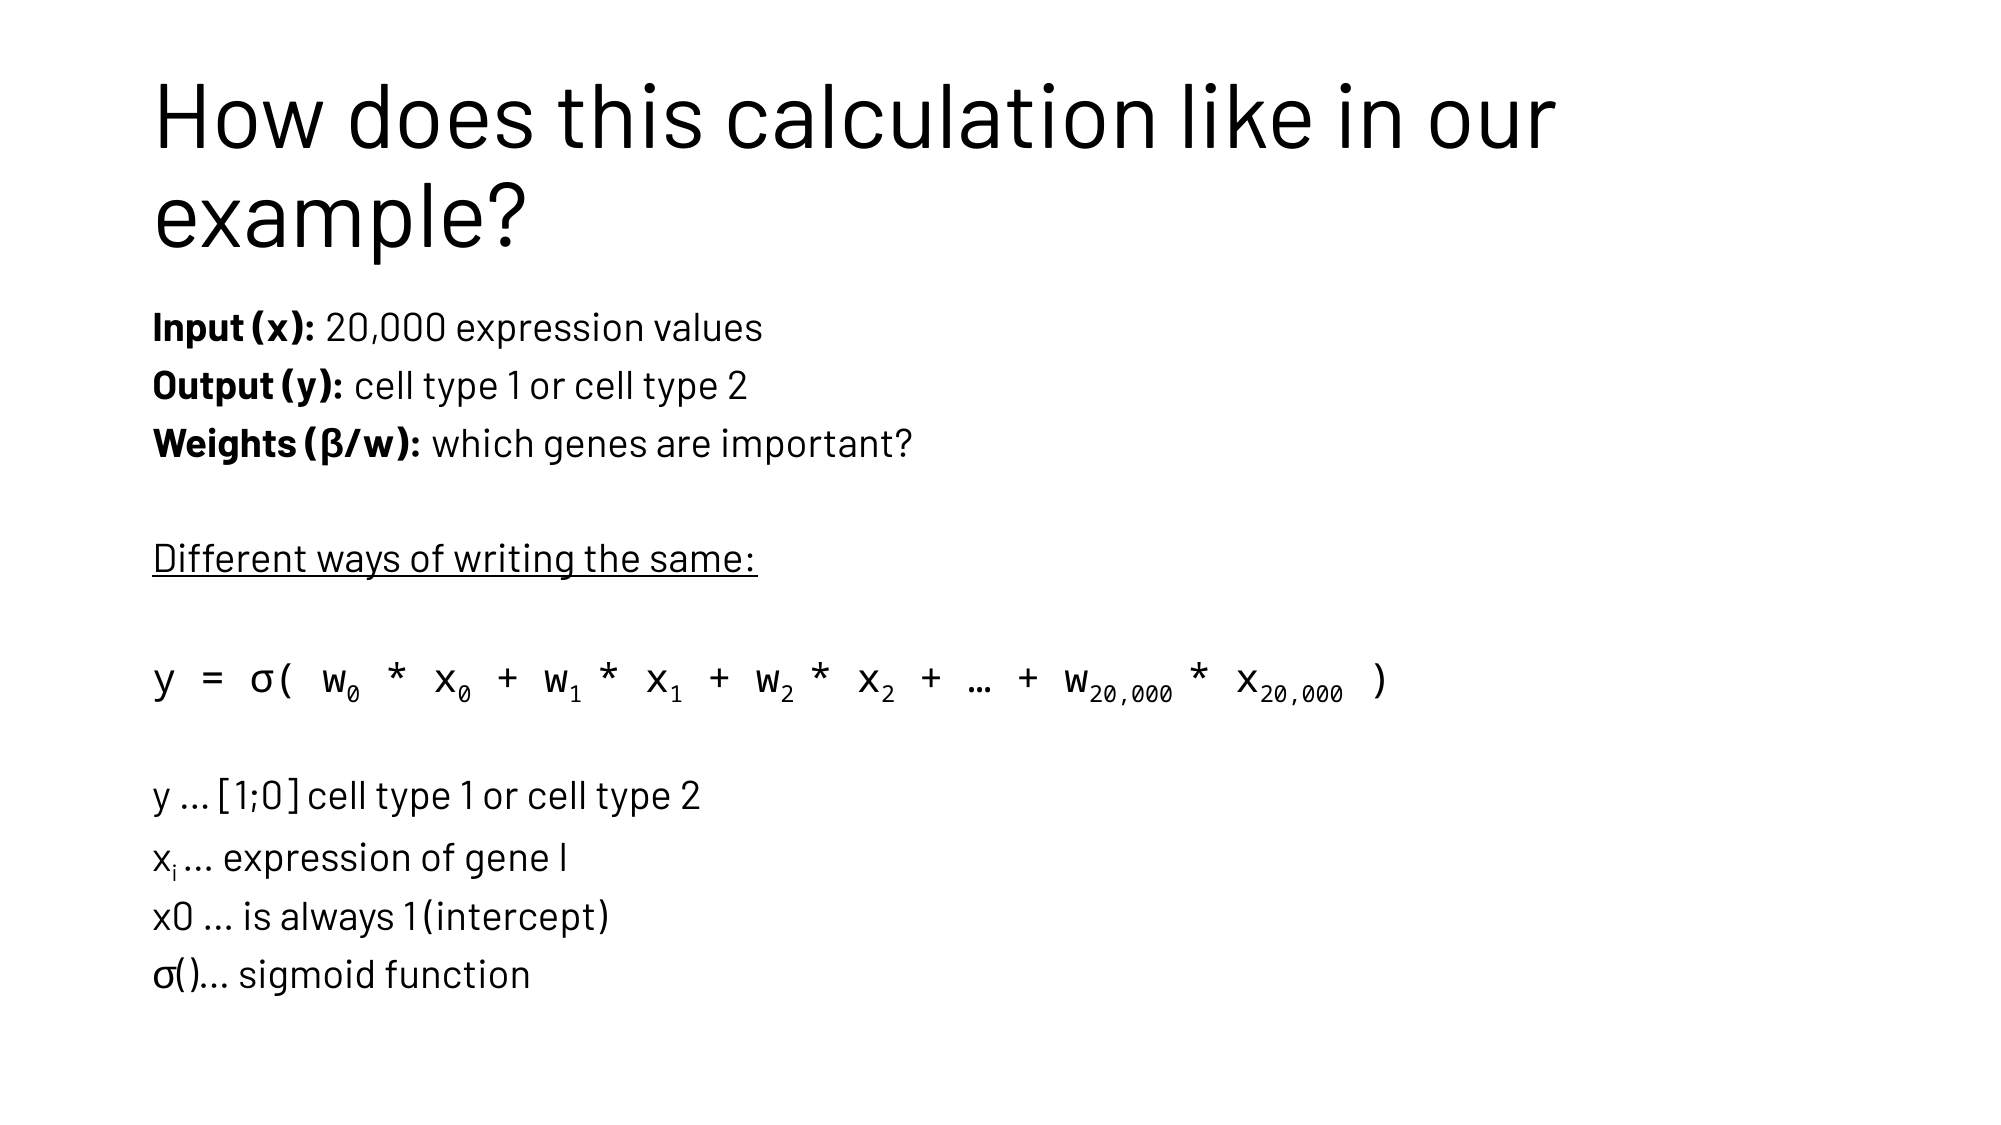

# How does this calculation like in our example?
Input (x): 20,000 expression values
Output (y): cell type 1 or cell type 2
Weights (β/w): which genes are important?

Different ways of writing the same:

y = σ( w0 * x0 + w1 * x1 + w2 * x2 + … + w20,000 * x20,000 )

y … [1;0] cell type 1 or cell type 2
xi … expression of gene I
x0 … is always 1 (intercept)
σ()… sigmoid function